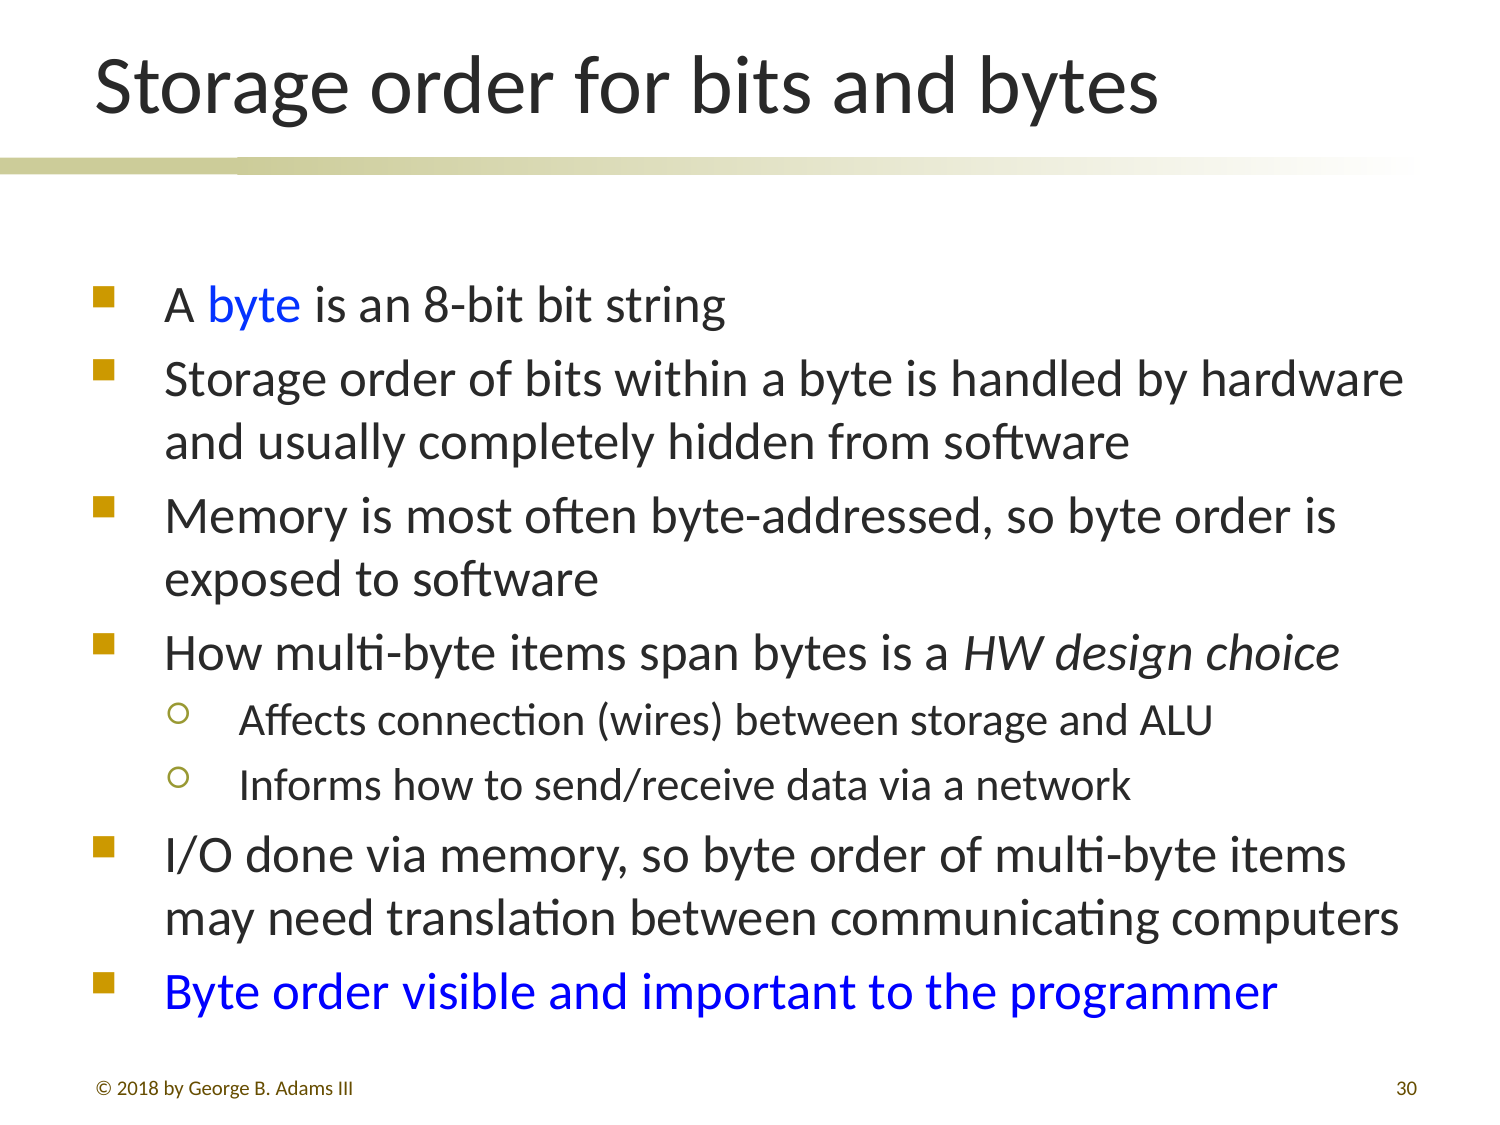

# Storage order for bits and bytes
A byte is an 8-bit bit string
Storage order of bits within a byte is handled by hardware and usually completely hidden from software
Memory is most often byte-addressed, so byte order is exposed to software
How multi-byte items span bytes is a HW design choice
Affects connection (wires) between storage and ALU
Informs how to send/receive data via a network
I/O done via memory, so byte order of multi-byte items may need translation between communicating computers
Byte order visible and important to the programmer
© 2018 by George B. Adams III
30